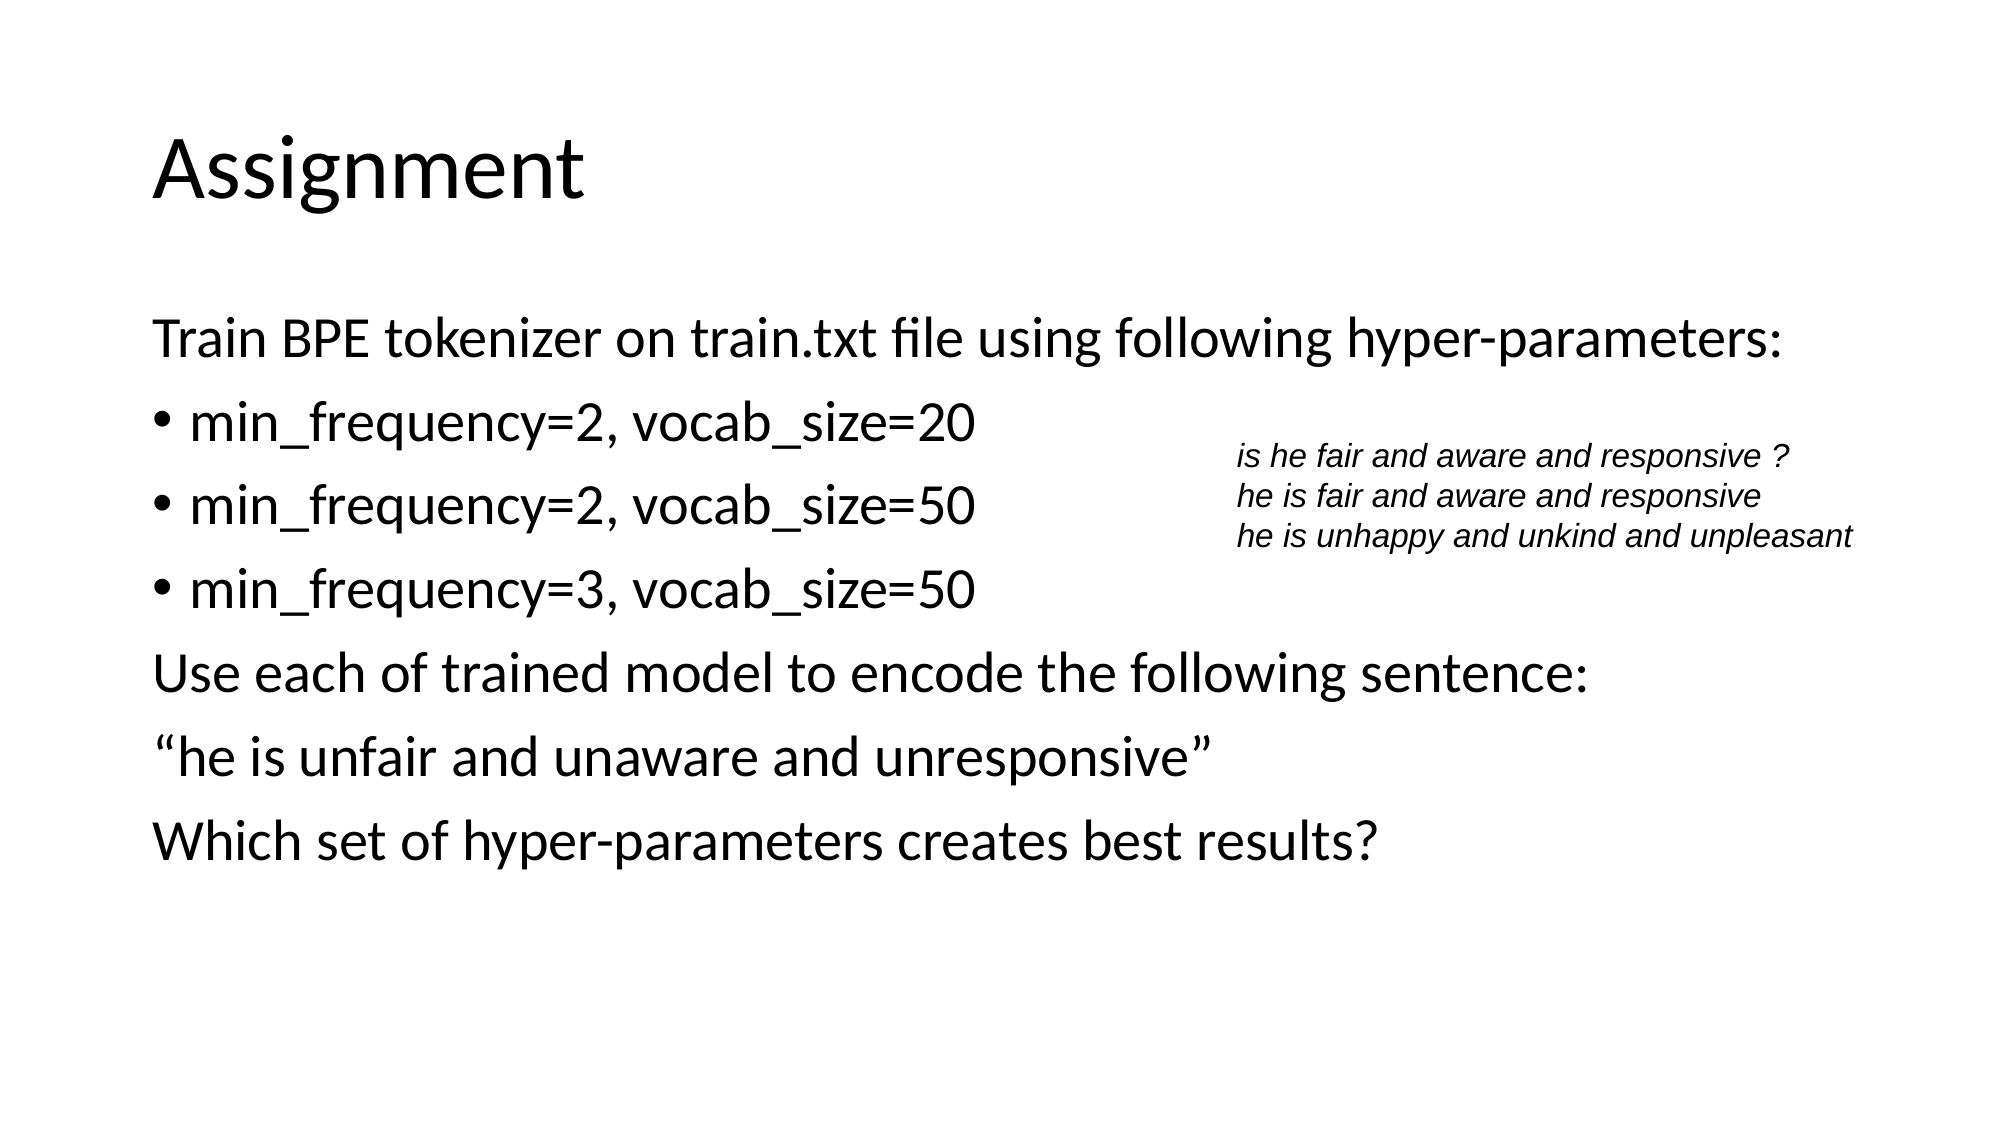

# Assignment
Train BPE tokenizer on train.txt file using following hyper-parameters:
min_frequency=2, vocab_size=20
min_frequency=2, vocab_size=50
min_frequency=3, vocab_size=50
Use each of trained model to encode the following sentence:
“he is unfair and unaware and unresponsive”
Which set of hyper-parameters creates best results?

is he fair and aware and responsive ?
he is fair and aware and responsive
he is unhappy and unkind and unpleasant